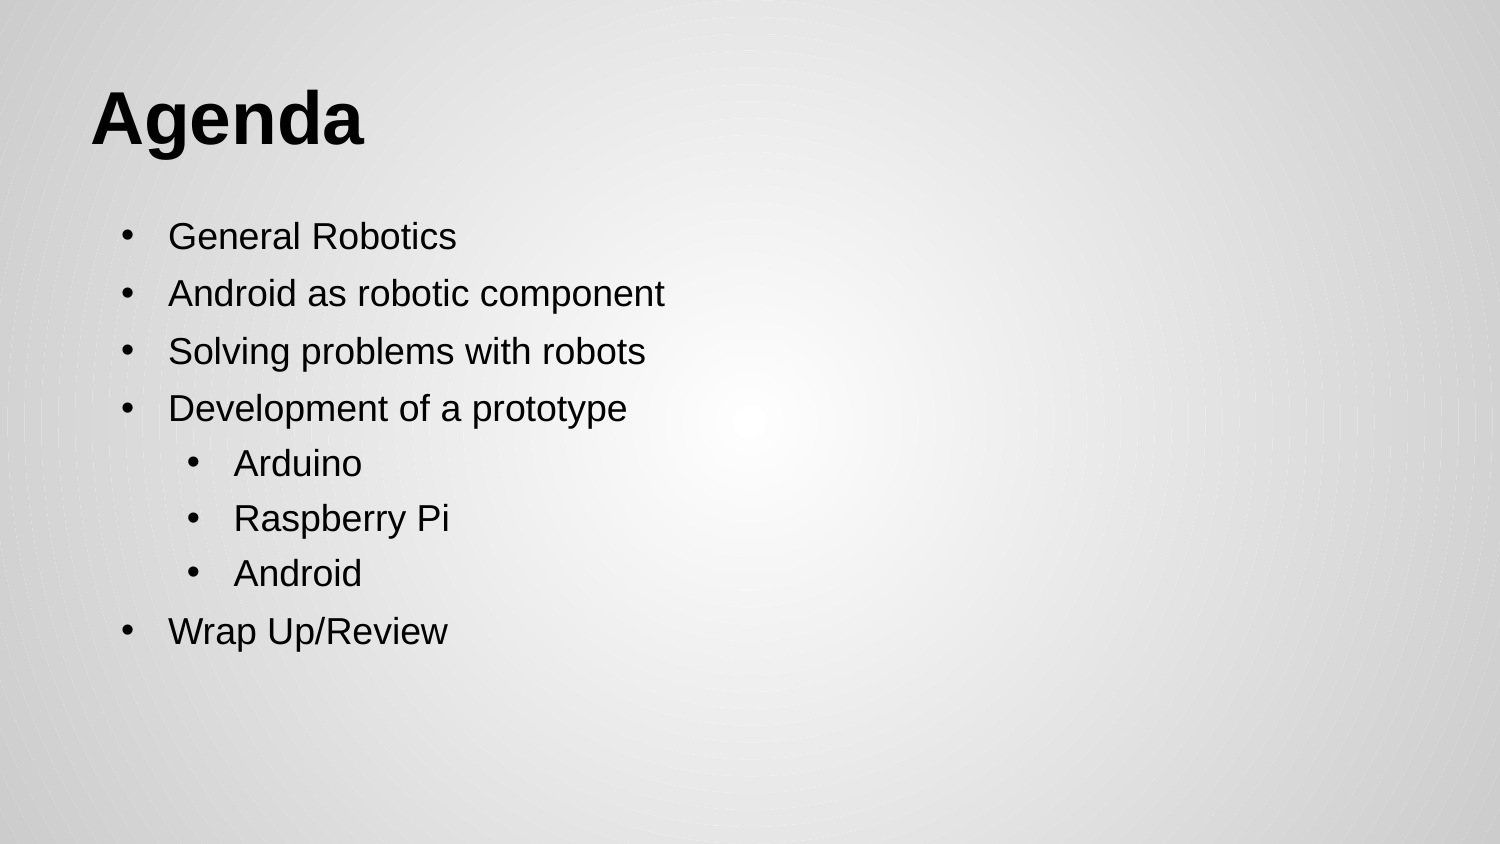

# Agenda
General Robotics
Android as robotic component
Solving problems with robots
Development of a prototype
Arduino
Raspberry Pi
Android
Wrap Up/Review